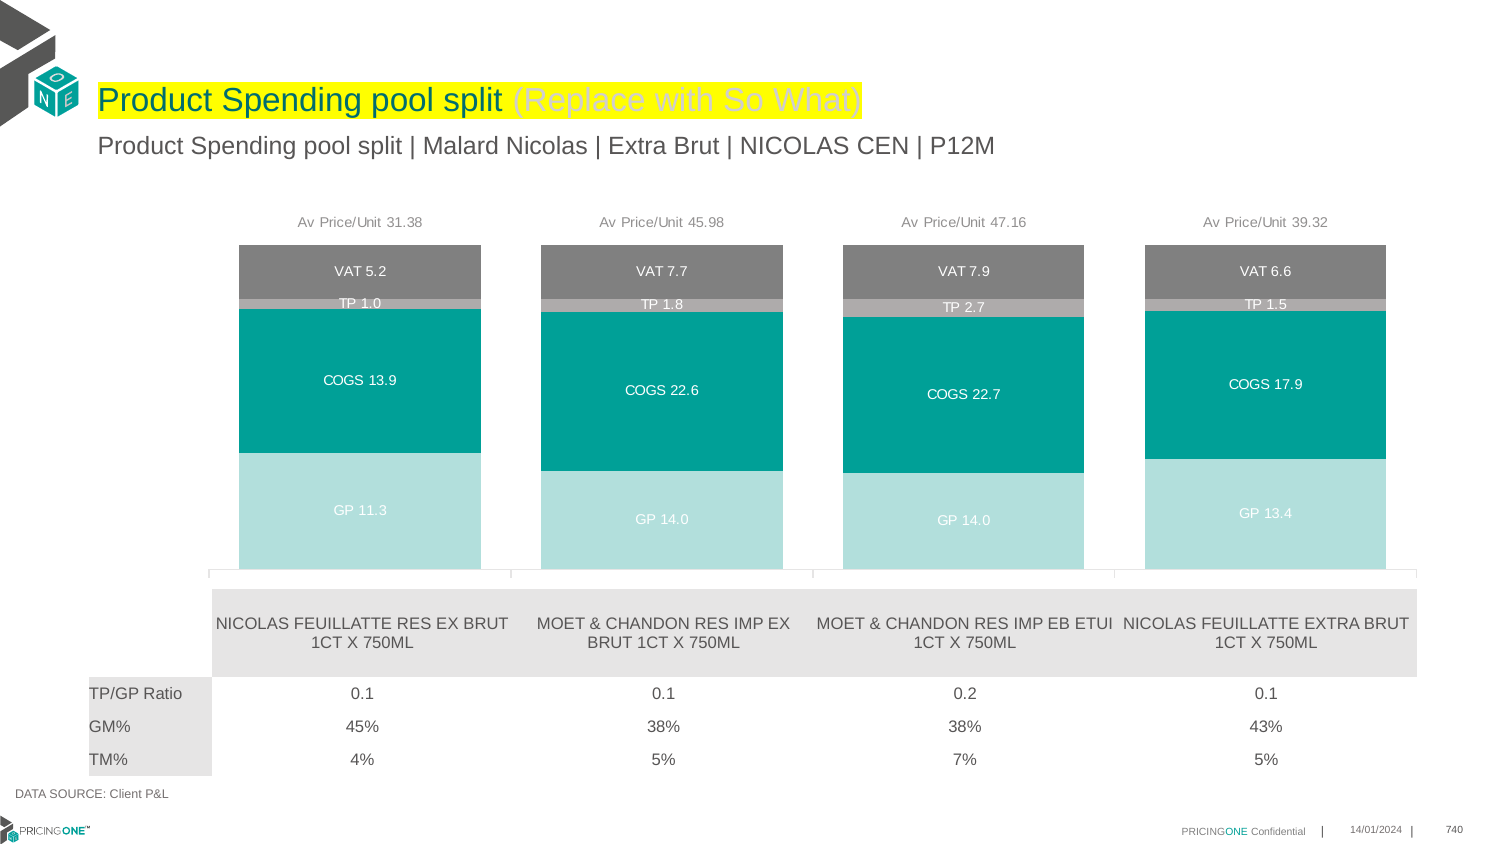

# Product Spending pool split (Replace with So What)
Product Spending pool split | Malard Nicolas | Extra Brut | NICOLAS CEN | P12M

### Chart

| Category | GP | COGS | TP | VAT |
|---|---|---|---|---|
| Av Price/Unit 31.38 | 11.25422 | 13.912565714285716 | 0.9840079365079362 | 5.2301587301587285 |
| Av Price/Unit 45.98 | 13.957345283018869 | 22.579581132075468 | 1.7806836477987389 | 7.663522012578618 |
| Av Price/Unit 47.16 | 13.962059374999999 | 22.673650000000002 | 2.6611125000000015 | 7.859375 |
| Av Price/Unit 39.32 | 13.391827027027029 | 17.85967027027027 | 1.5187729729729789 | 6.554054054054048 |
|  | NICOLAS FEUILLATTE RES EX BRUT 1CT X 750ML | MOET & CHANDON RES IMP EX BRUT 1CT X 750ML | MOET & CHANDON RES IMP EB ETUI 1CT X 750ML | NICOLAS FEUILLATTE EXTRA BRUT 1CT X 750ML |
| --- | --- | --- | --- | --- |
| TP/GP Ratio | 0.1 | 0.1 | 0.2 | 0.1 |
| GM% | 45% | 38% | 38% | 43% |
| TM% | 4% | 5% | 7% | 5% |
DATA SOURCE: Client P&L

14/01/2024
740